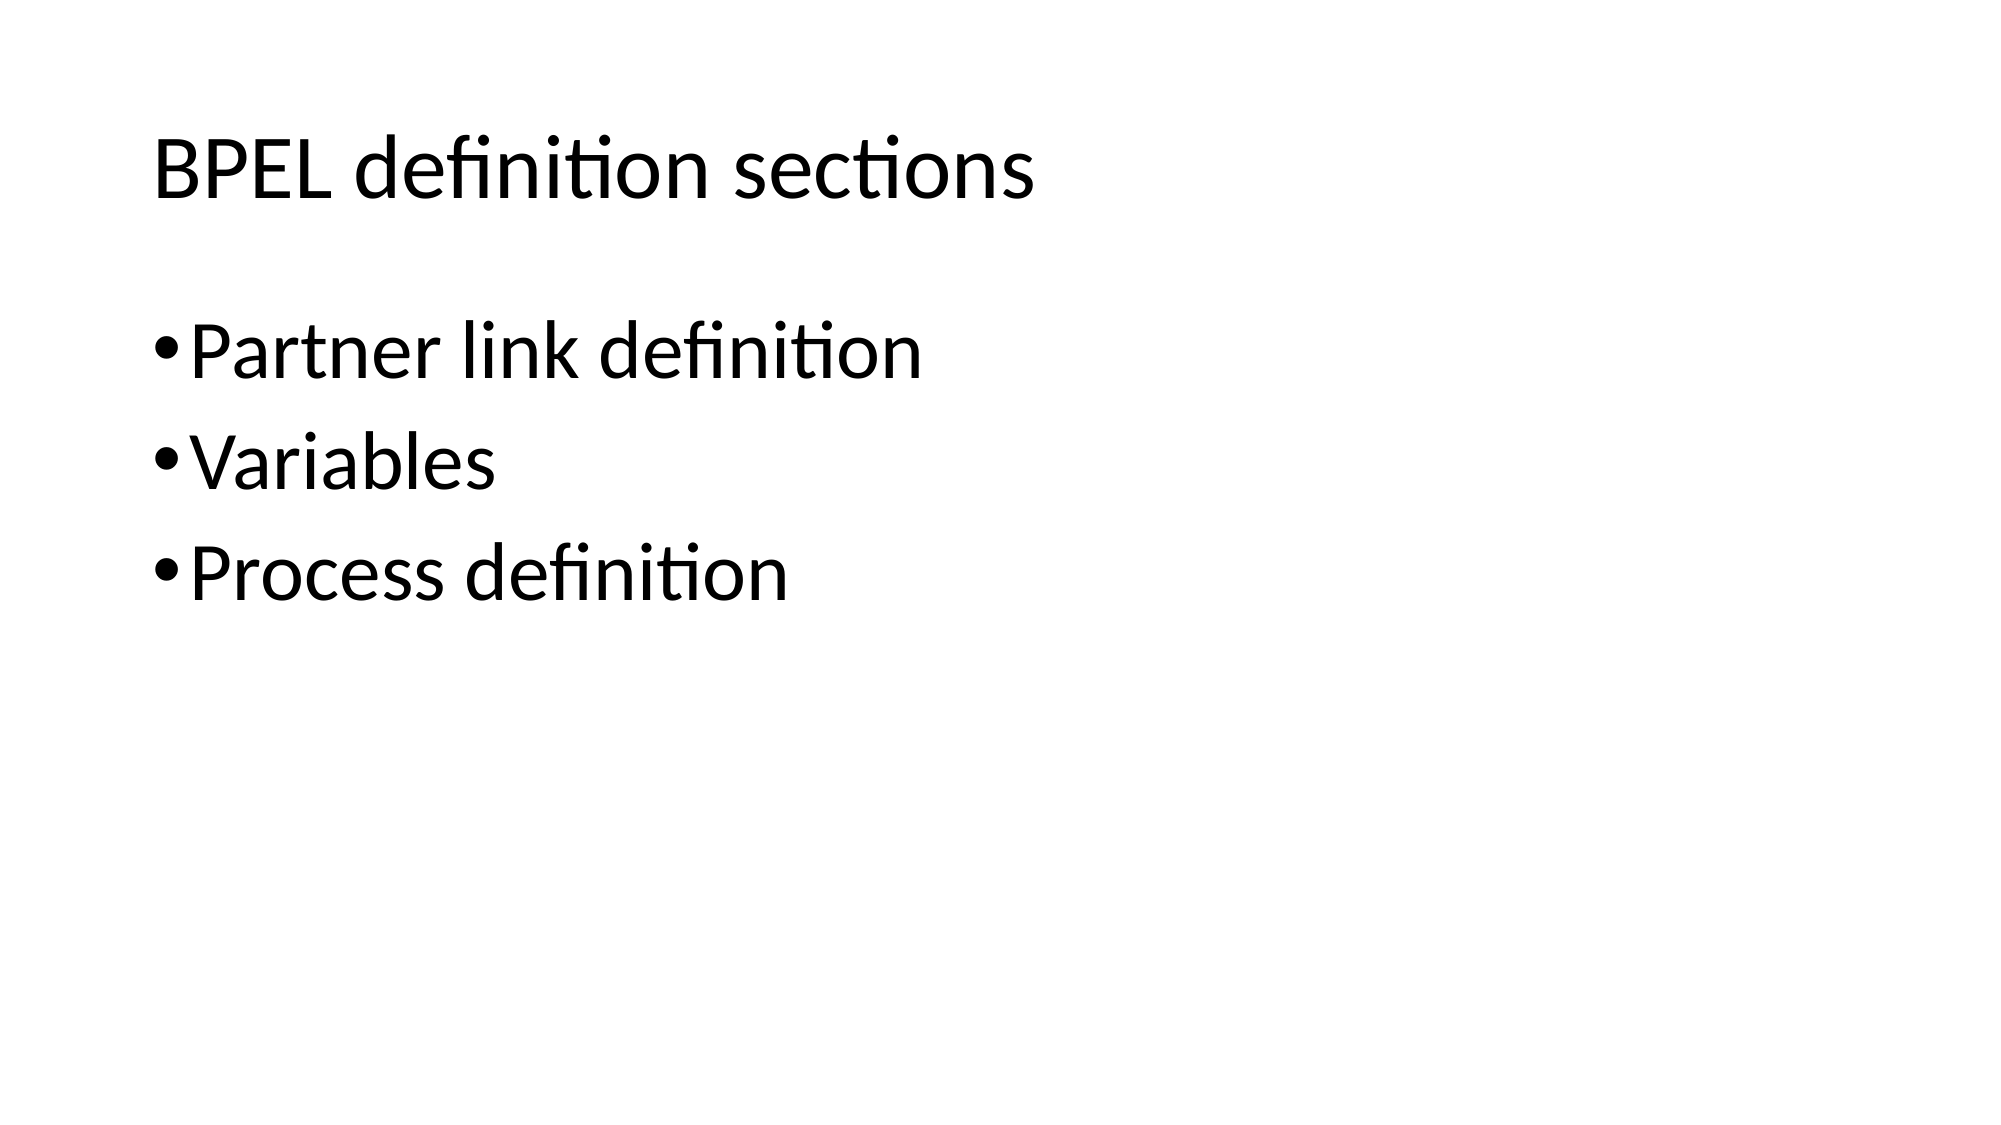

# BPEL definition sections
Partner link definition
Variables
Process definition